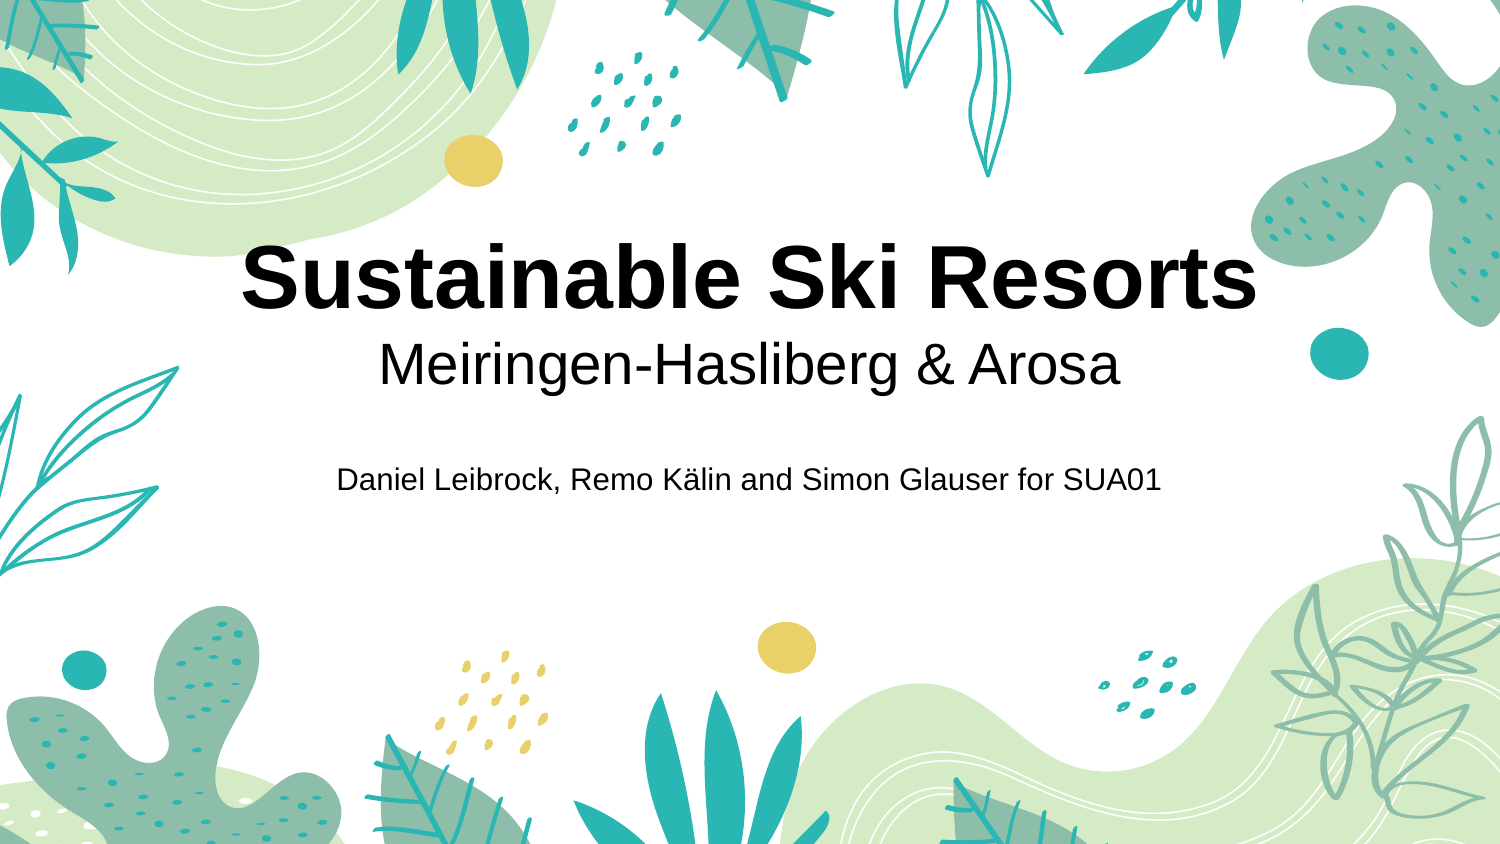

# Sustainable Ski Resorts
Meiringen-Hasliberg & Arosa
Daniel Leibrock, Remo Kälin and Simon Glauser for SUA01